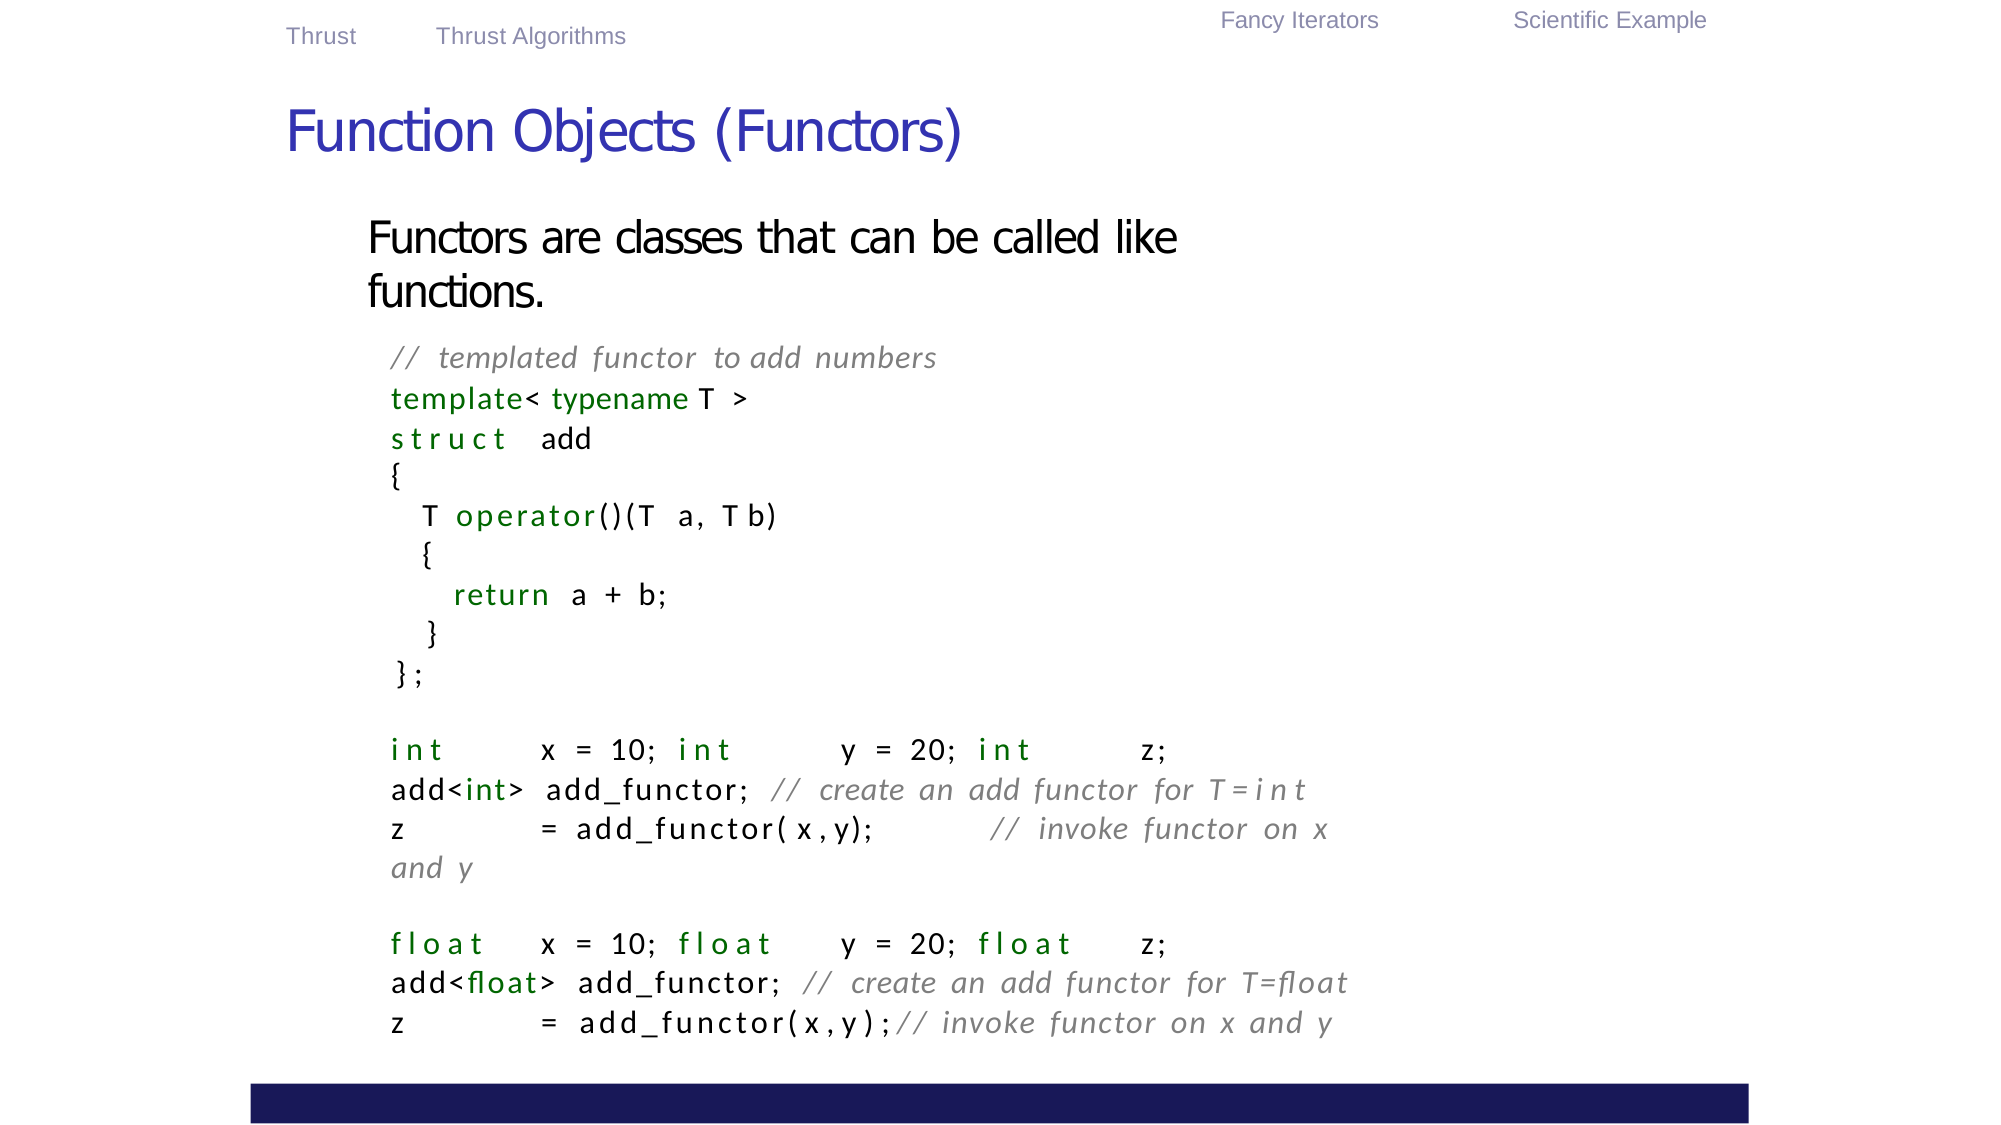

Fancy Iterators
Scientific Example
Thrust	Thrust Algorithms
Function Objects (Functors)
Functors are classes that can be called like functions.
// templated functor to add numbers
template< typename T  >  s t r u c t	add
{
T  operator()(T a,	T b)
{
return  a  +  b;
}
} ;

i n t	x  =  10;  i n t	y  =  20;  i n t	z;
add<int>  add_functor;  // create an add functor for T = i n t
z	=  add_functor( x , y);	// invoke functor on x and y

f l o a t	x  =  10;  f l o a t	y  =  20;  f l o a t	z;
add<float> add_functor; // create an add functor for T=float
z	=   add_functor( x , y ) ; //  invoke  functor  on  x  and  y